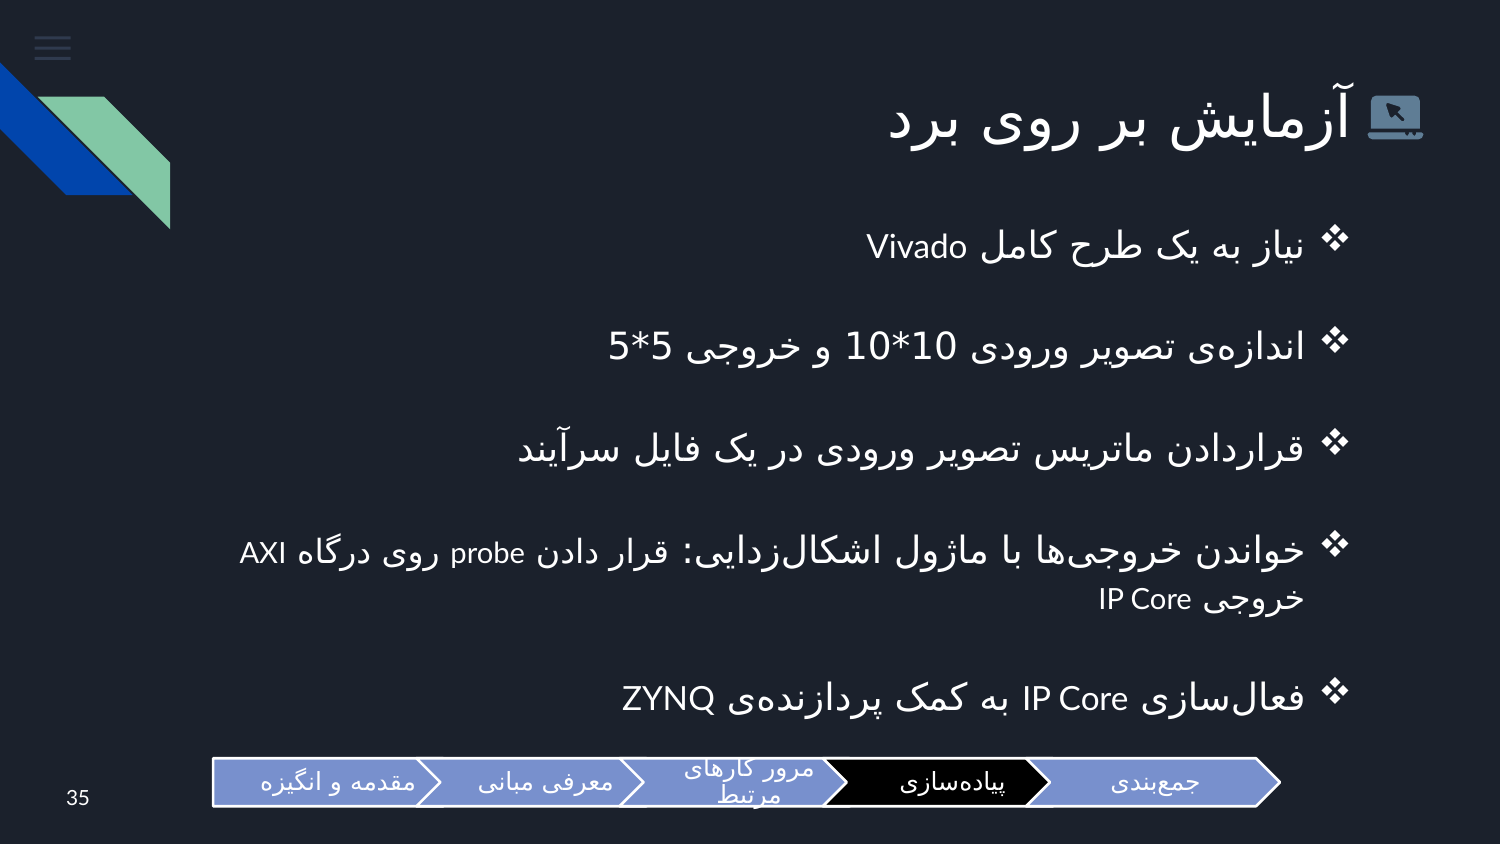

# آزمایش بر روی برد

نیاز به یک طرح کامل Vivado
اندازه‌ی تصویر ورودی 10*10 و خروجی 5*5
قراردادن ماتریس تصویر ورودی در یک فایل سرآیند
خواندن خروجی‌ها با ماژول اشکال‌زدایی: قرار دادن probe روی درگاه AXI خروجی IP Core
فعال‌سازی IP Core به کمک پردازنده‌ی ZYNQ
مقدمه و انگیزه
معرفی مبانی
مرور کارهای مرتبط
پیاده‌سازی
جمع‌بندی
35